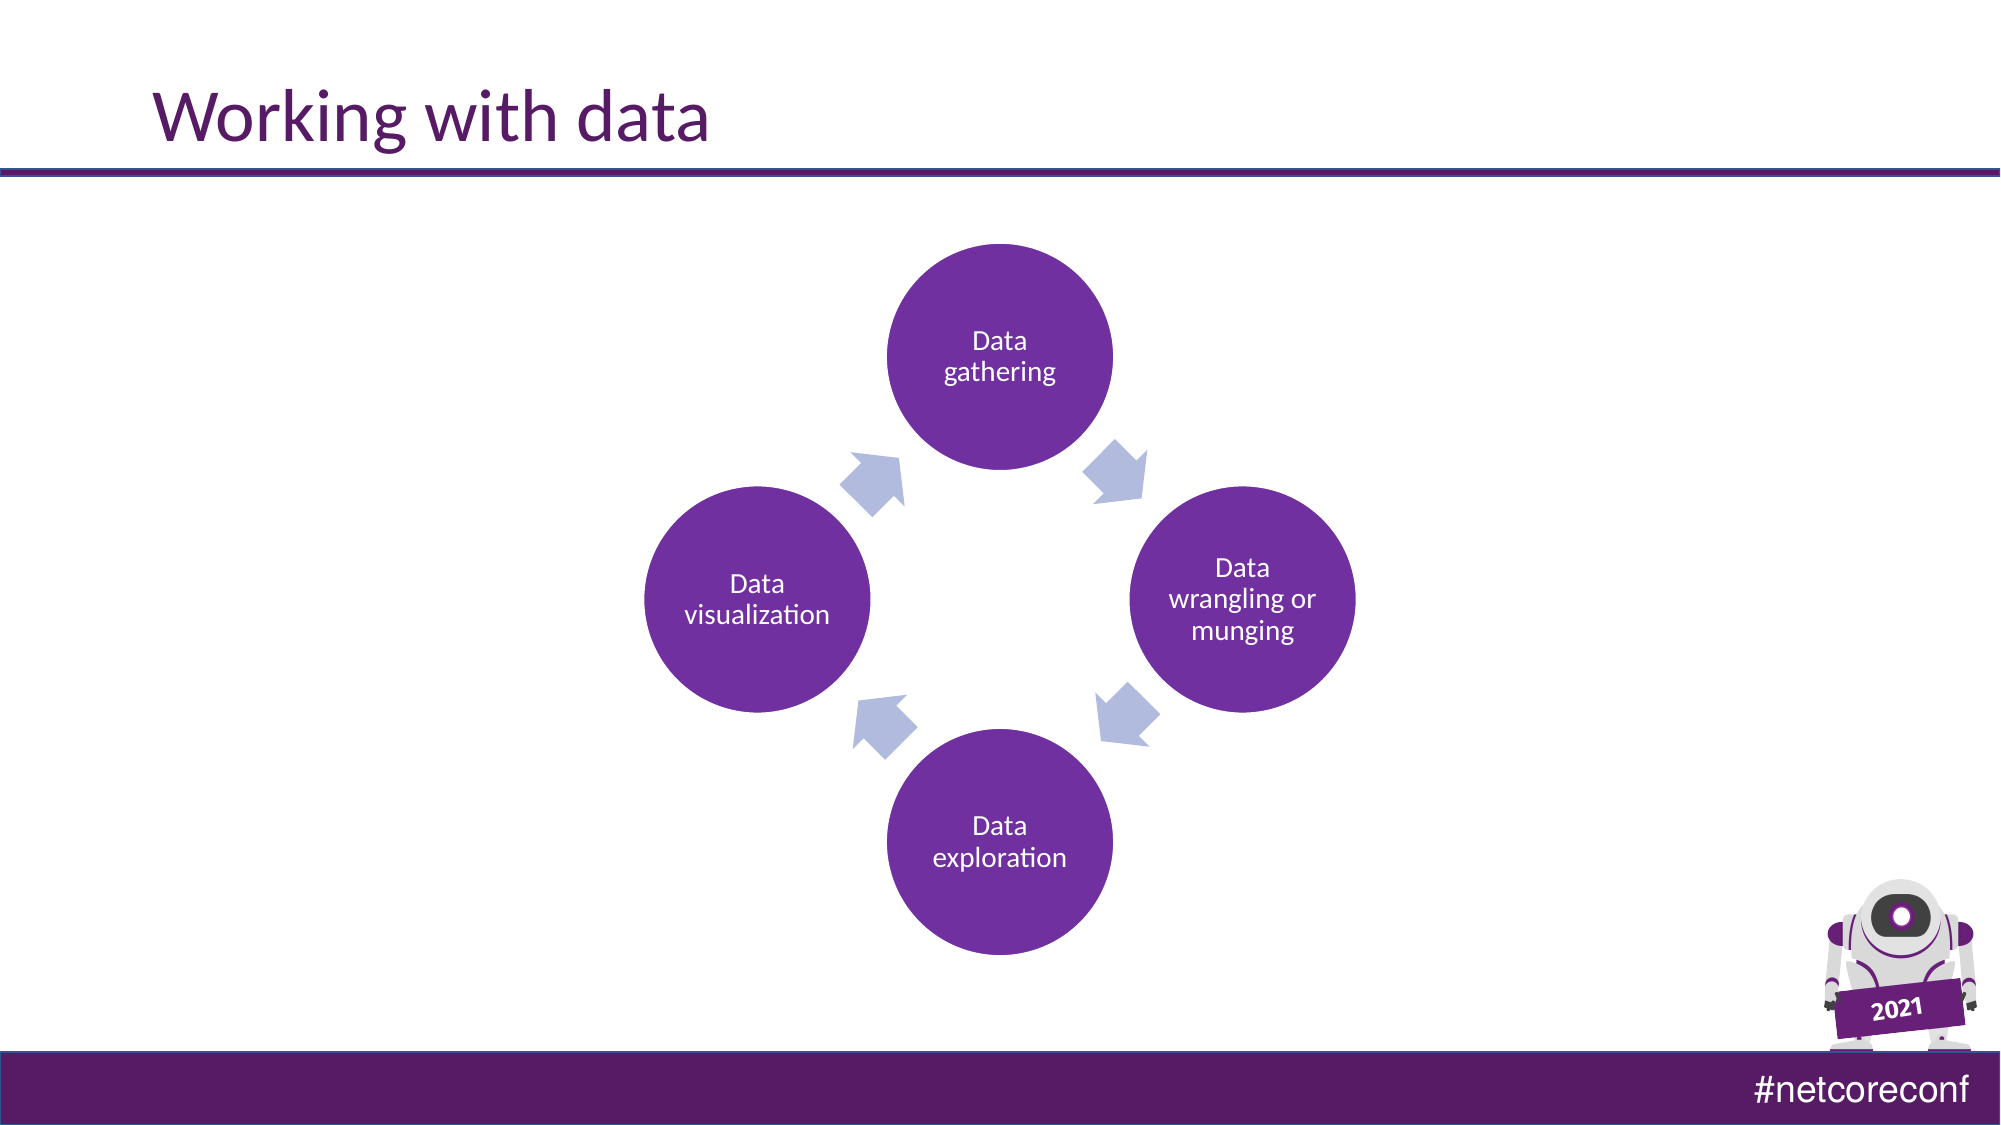

# Working with data
Data gathering

Data wrangling or munging

Data exploration

Data visualization